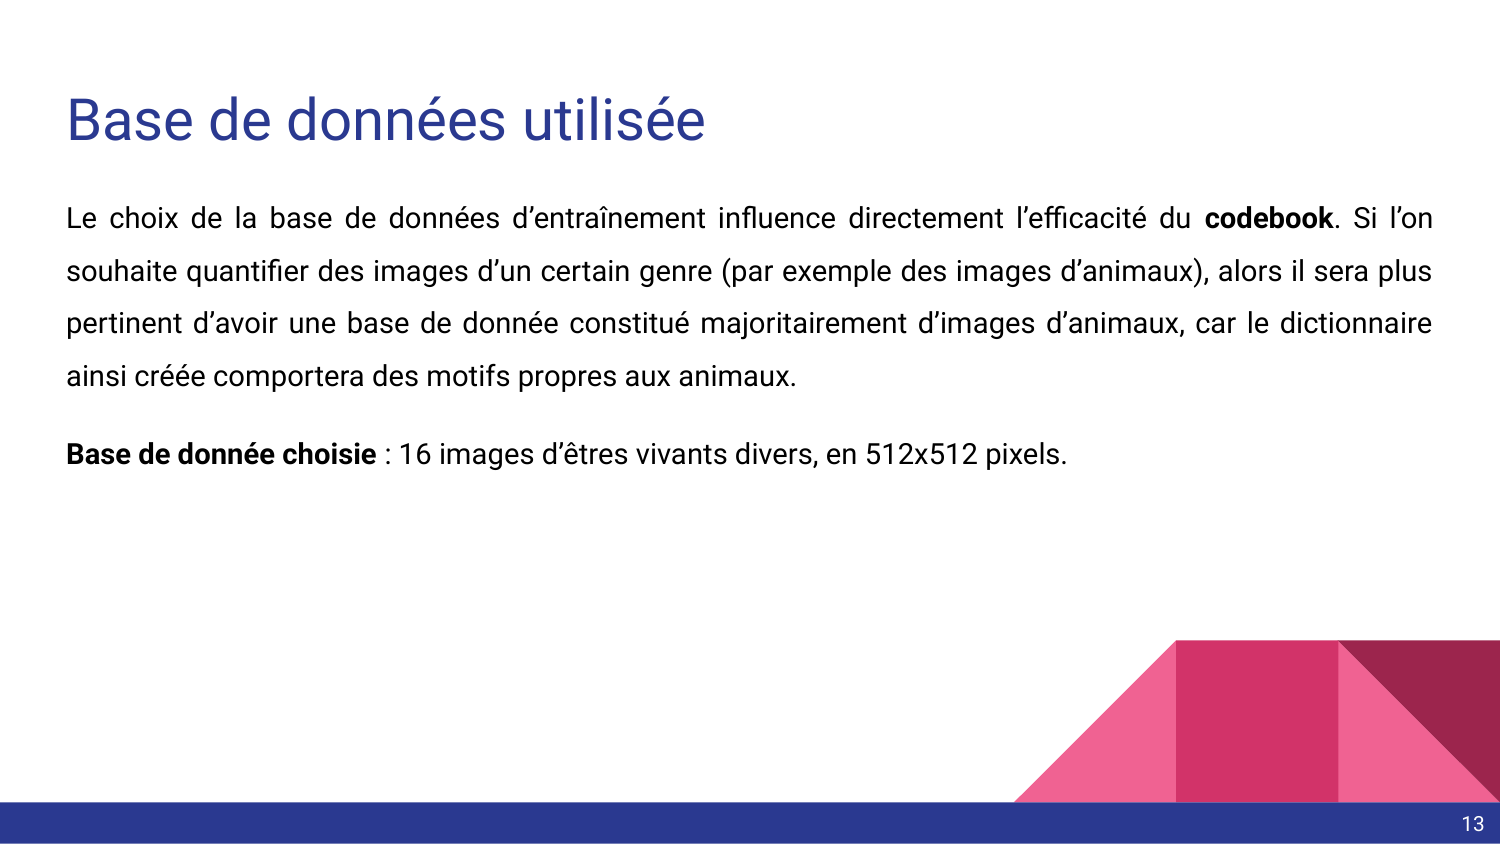

# Base de données utilisée
Le choix de la base de données d’entraînement influence directement l’efficacité du codebook. Si l’on souhaite quantifier des images d’un certain genre (par exemple des images d’animaux), alors il sera plus pertinent d’avoir une base de donnée constitué majoritairement d’images d’animaux, car le dictionnaire ainsi créée comportera des motifs propres aux animaux.
Base de donnée choisie : 16 images d’êtres vivants divers, en 512x512 pixels.

13